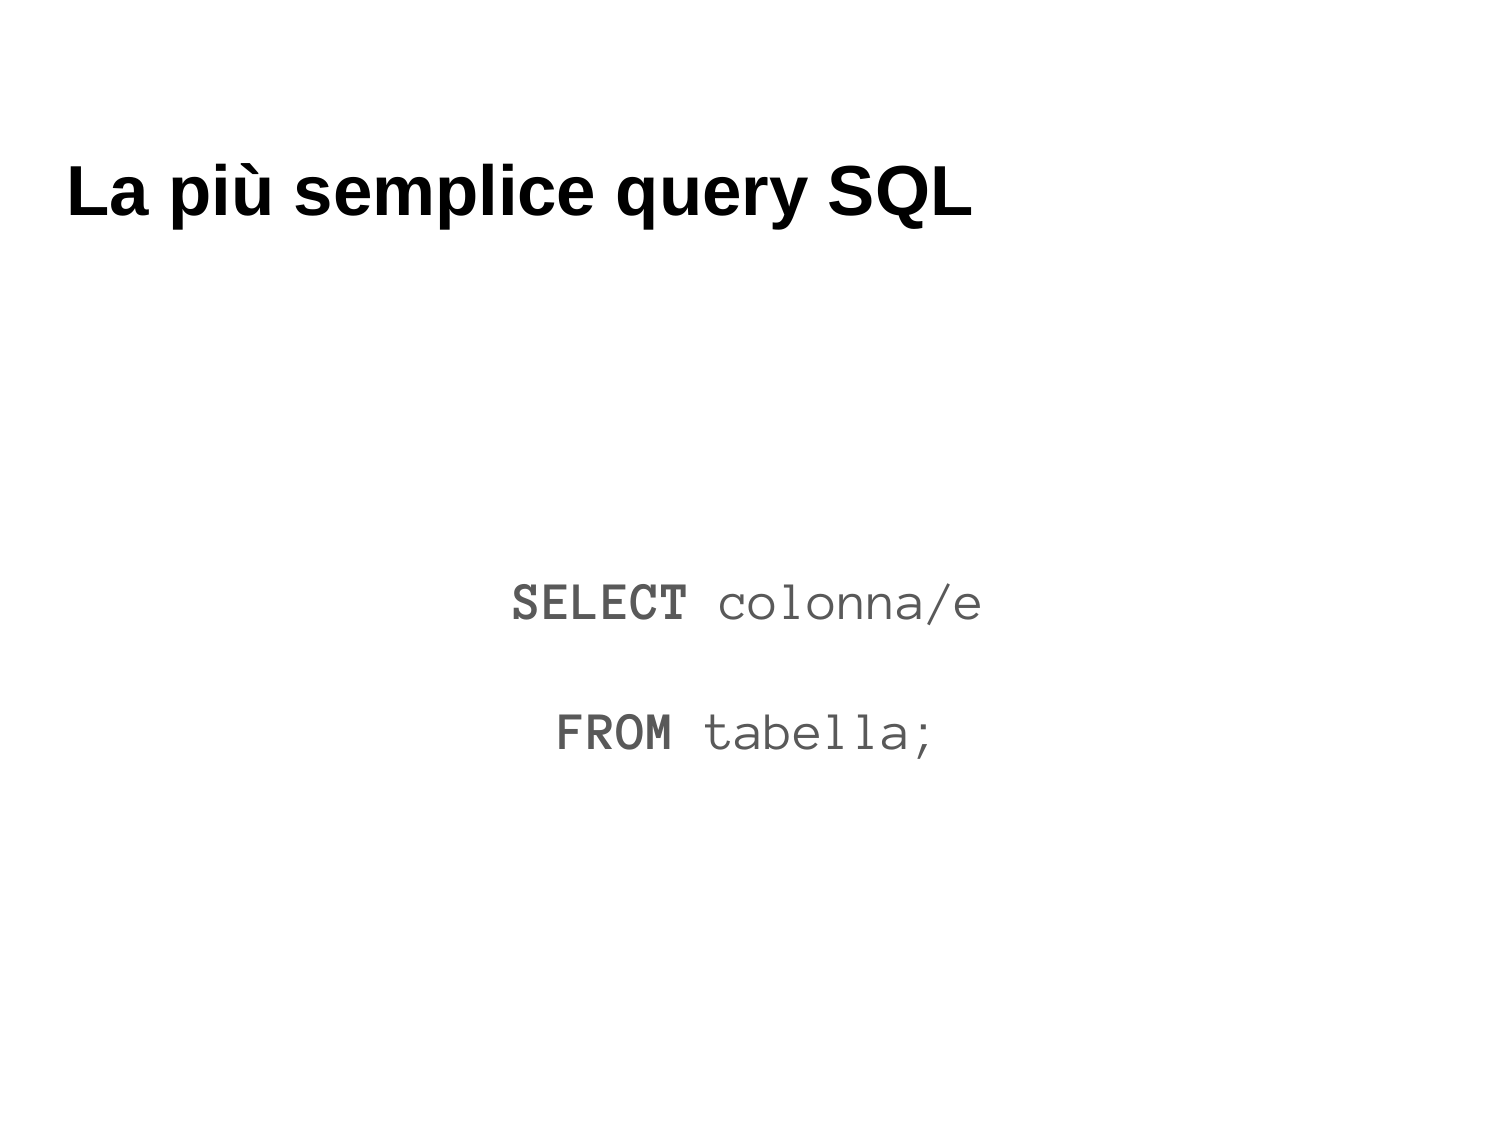

# La più semplice query SQL
SELECT colonna/e

FROM tabella;

41